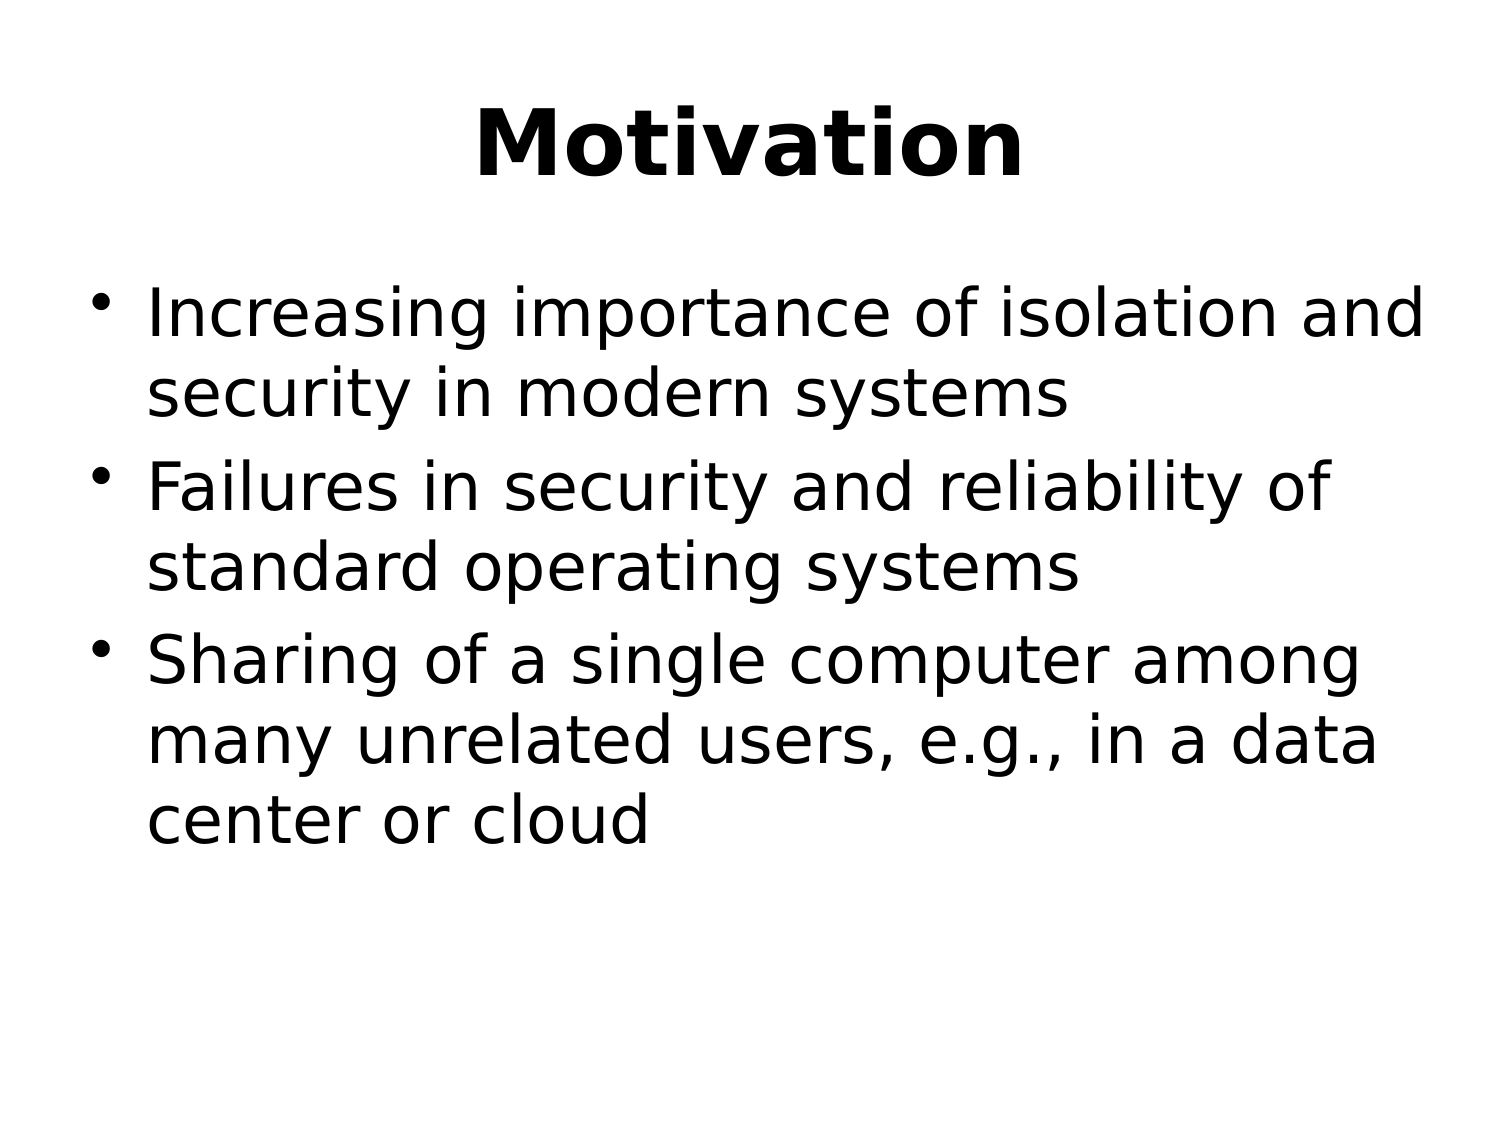

# Motivation
Increasing importance of isolation and security in modern systems
Failures in security and reliability of standard operating systems
Sharing of a single computer among many unrelated users, e.g., in a data center or cloud